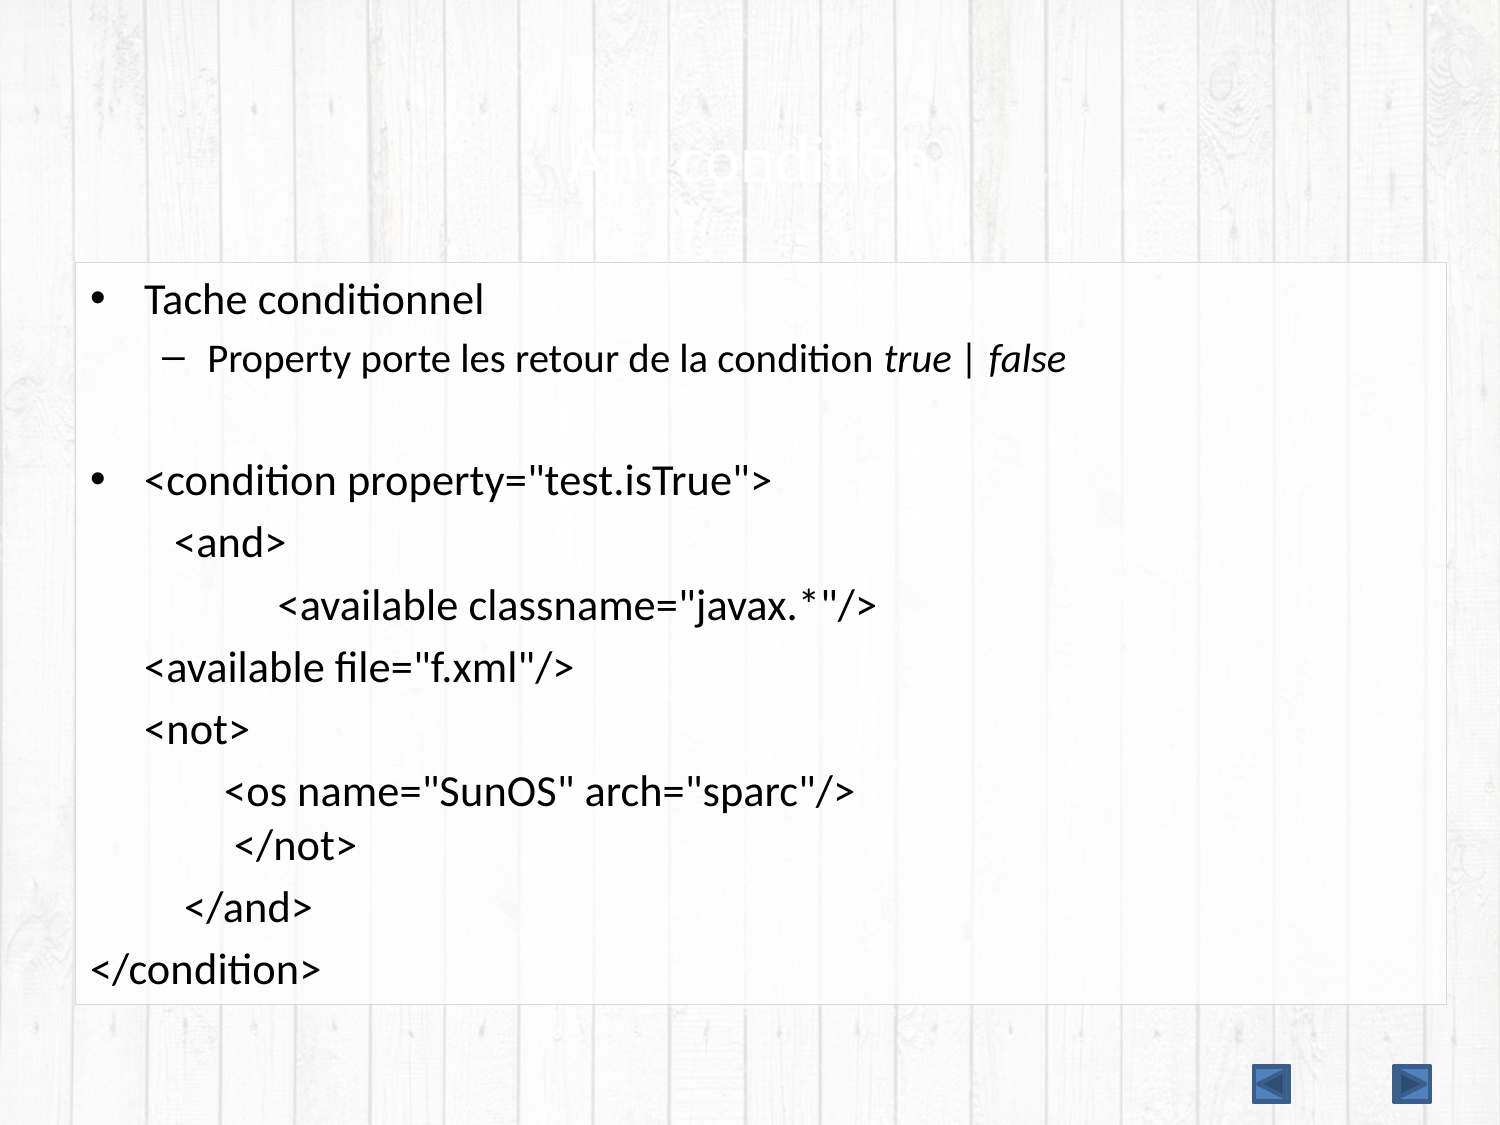

# Ant condition
Tache conditionnel
Property porte les retour de la condition true | false

<condition property="test.isTrue">
	   <and>
	       	<available classname="javax.*"/>
		<available file="f.xml"/>
		<not>
		        <os name="SunOS" arch="sparc"/>
         </not>
	    </and>
</condition>